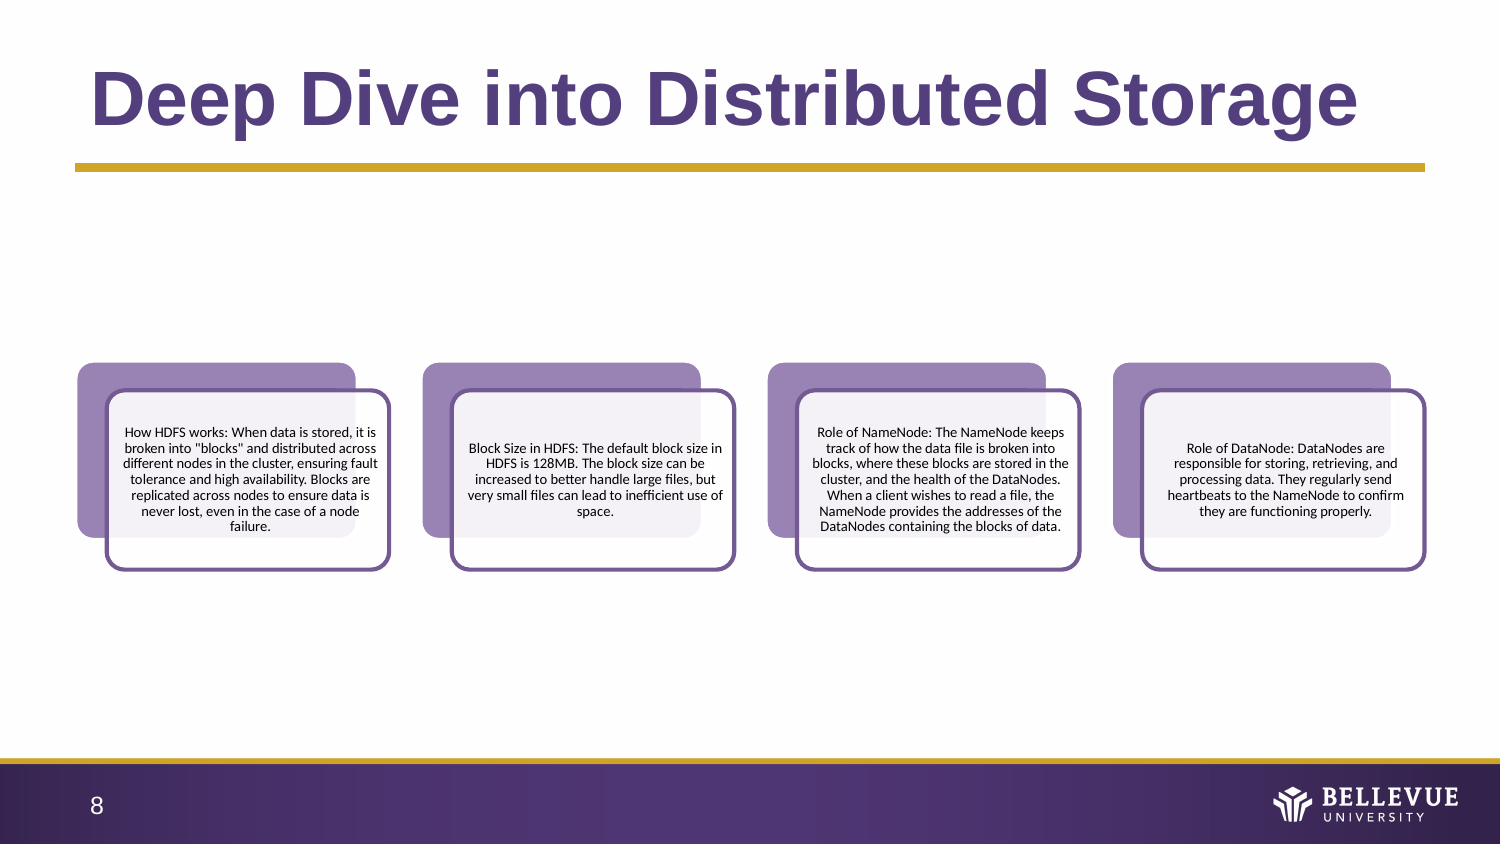

# Deep Dive into Distributed Storage
How HDFS works: When data is stored, it is broken into "blocks" and distributed across different nodes in the cluster, ensuring fault tolerance and high availability. Blocks are replicated across nodes to ensure data is never lost, even in the case of a node failure.
Block Size in HDFS: The default block size in HDFS is 128MB. The block size can be increased to better handle large files, but very small files can lead to inefficient use of space.
Role of NameNode: The NameNode keeps track of how the data file is broken into blocks, where these blocks are stored in the cluster, and the health of the DataNodes. When a client wishes to read a file, the NameNode provides the addresses of the DataNodes containing the blocks of data.
Role of DataNode: DataNodes are responsible for storing, retrieving, and processing data. They regularly send heartbeats to the NameNode to confirm they are functioning properly.